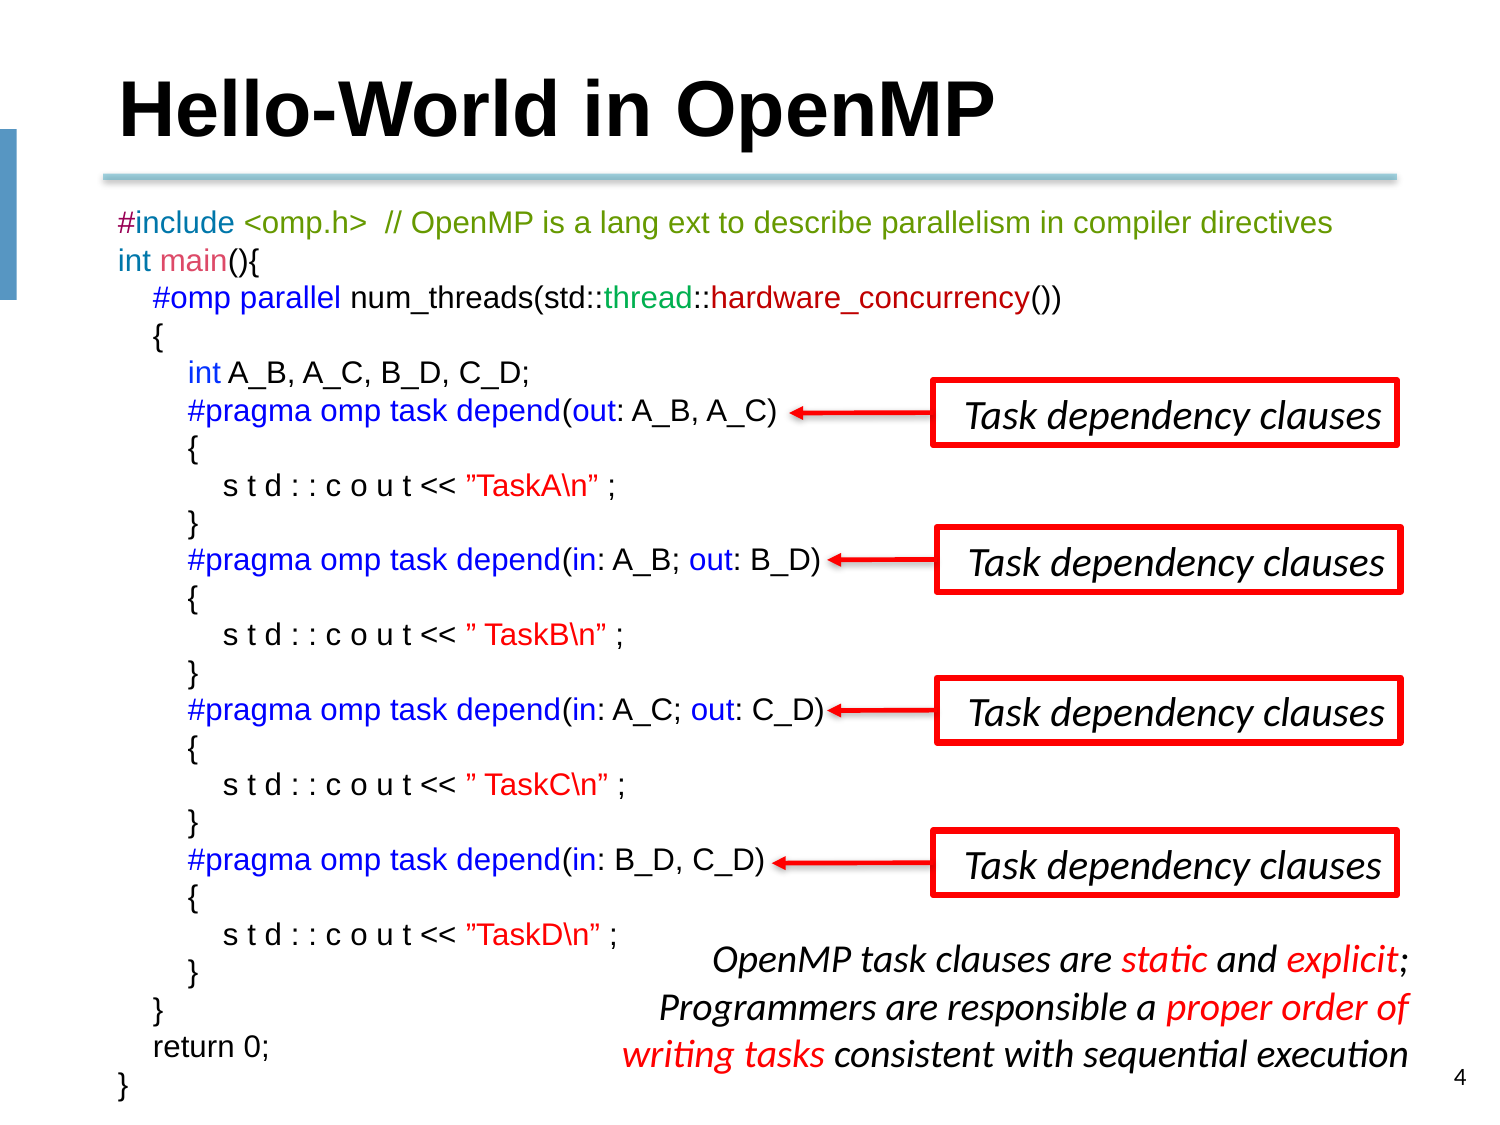

# Hello-World in OpenMP
#include <omp.h>  // OpenMP is a lang ext to describe parallelism in compiler directives
int main(){
    #omp parallel num_threads(std::thread::hardware_concurrency())
    {
        int A_B, A_C, B_D, C_D;
        #pragma omp task depend(out: A_B, A_C)
        {
            s t d : : c o u t << ”TaskA\n” ;
        }
        #pragma omp task depend(in: A_B; out: B_D)
        {
            s t d : : c o u t << ” TaskB\n” ;
        }
        #pragma omp task depend(in: A_C; out: C_D)
        {
            s t d : : c o u t << ” TaskC\n” ;
        }
        #pragma omp task depend(in: B_D, C_D)
        {
            s t d : : c o u t << ”TaskD\n” ;
        }
    }
    return 0;
}
Task dependency clauses
Task dependency clauses
Task dependency clauses
Task dependency clauses
OpenMP task clauses are static and explicit; Programmers are responsible a proper order of writing tasks consistent with sequential execution
4